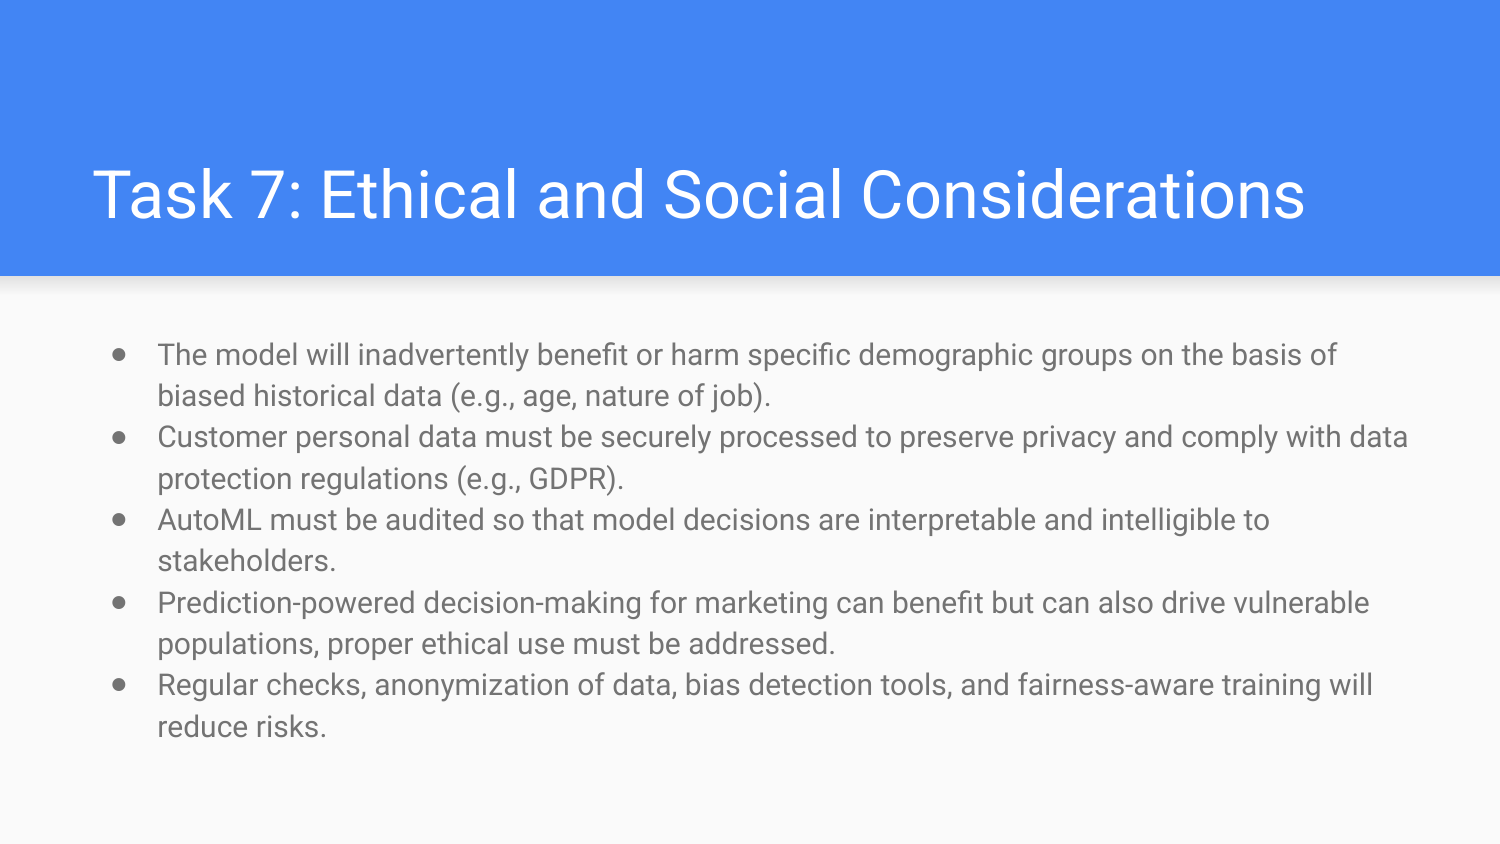

# Task 7: Ethical and Social Considerations
The model will inadvertently benefit or harm specific demographic groups on the basis of biased historical data (e.g., age, nature of job).
Customer personal data must be securely processed to preserve privacy and comply with data protection regulations (e.g., GDPR).
AutoML must be audited so that model decisions are interpretable and intelligible to stakeholders.
Prediction-powered decision-making for marketing can benefit but can also drive vulnerable populations, proper ethical use must be addressed.
Regular checks, anonymization of data, bias detection tools, and fairness-aware training will reduce risks.